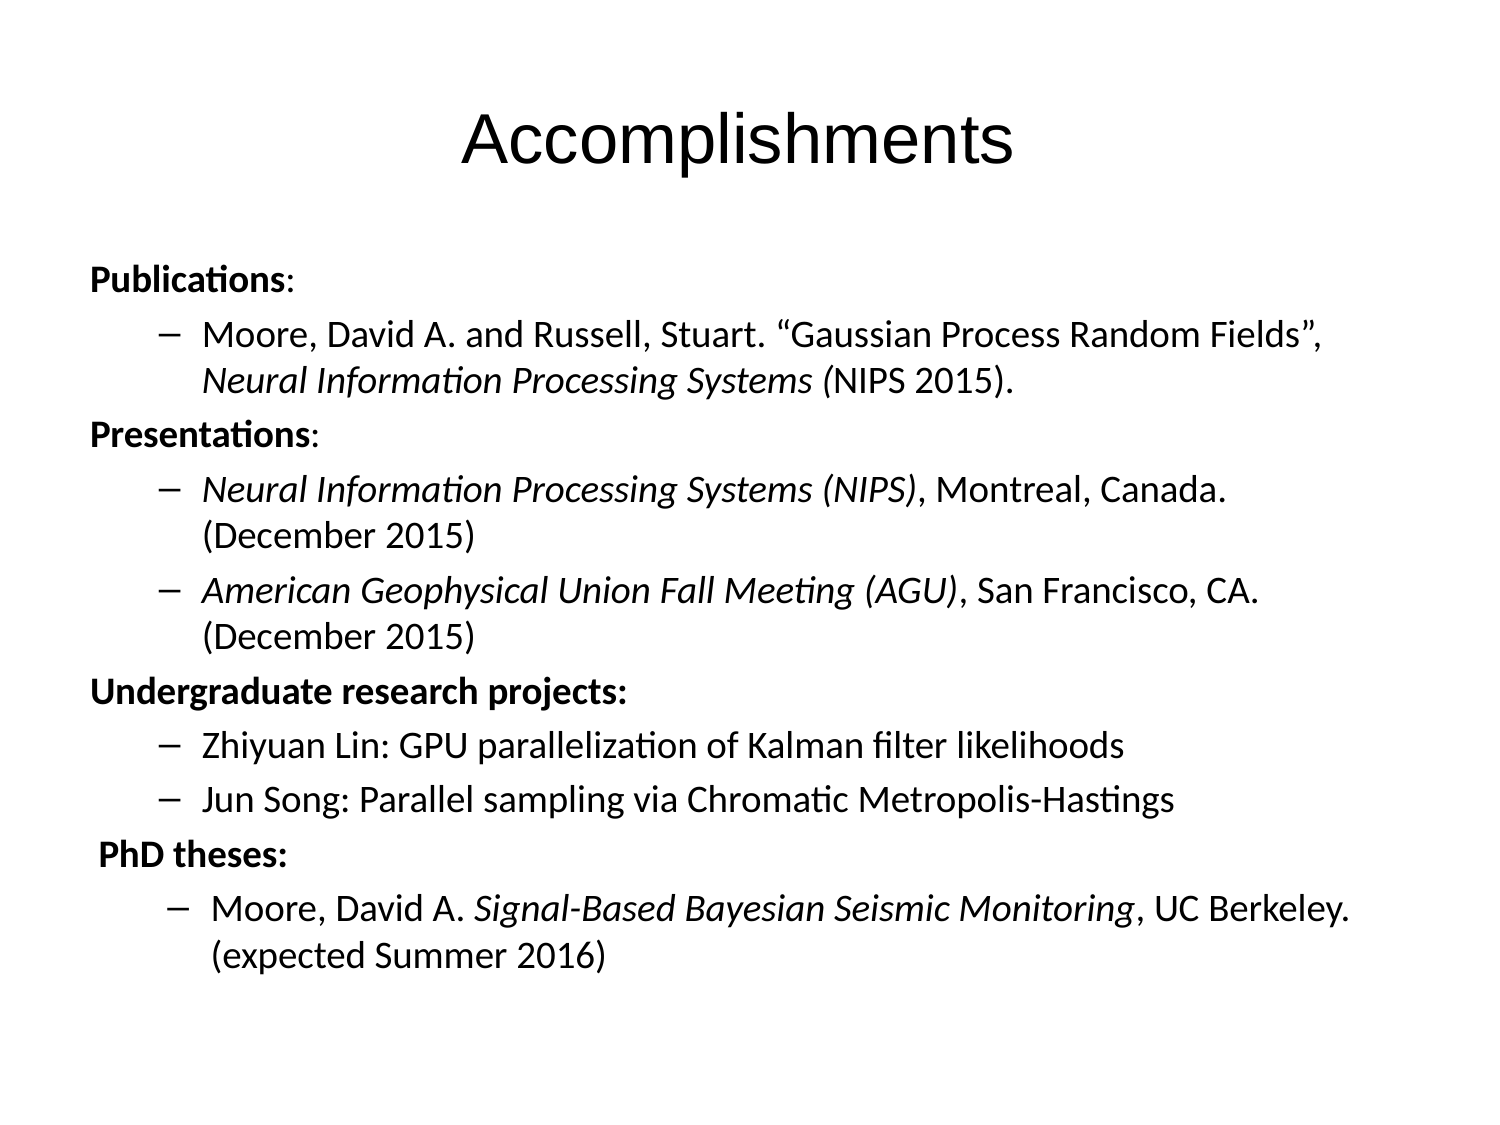

# Accomplishments
Publications:
Moore, David A. and Russell, Stuart. “Gaussian Process Random Fields”, Neural Information Processing Systems (NIPS 2015).
Presentations:
Neural Information Processing Systems (NIPS), Montreal, Canada. (December 2015)
American Geophysical Union Fall Meeting (AGU), San Francisco, CA. (December 2015)
Undergraduate research projects:
Zhiyuan Lin: GPU parallelization of Kalman filter likelihoods
Jun Song: Parallel sampling via Chromatic Metropolis-Hastings
PhD theses:
Moore, David A. Signal-Based Bayesian Seismic Monitoring, UC Berkeley. (expected Summer 2016)